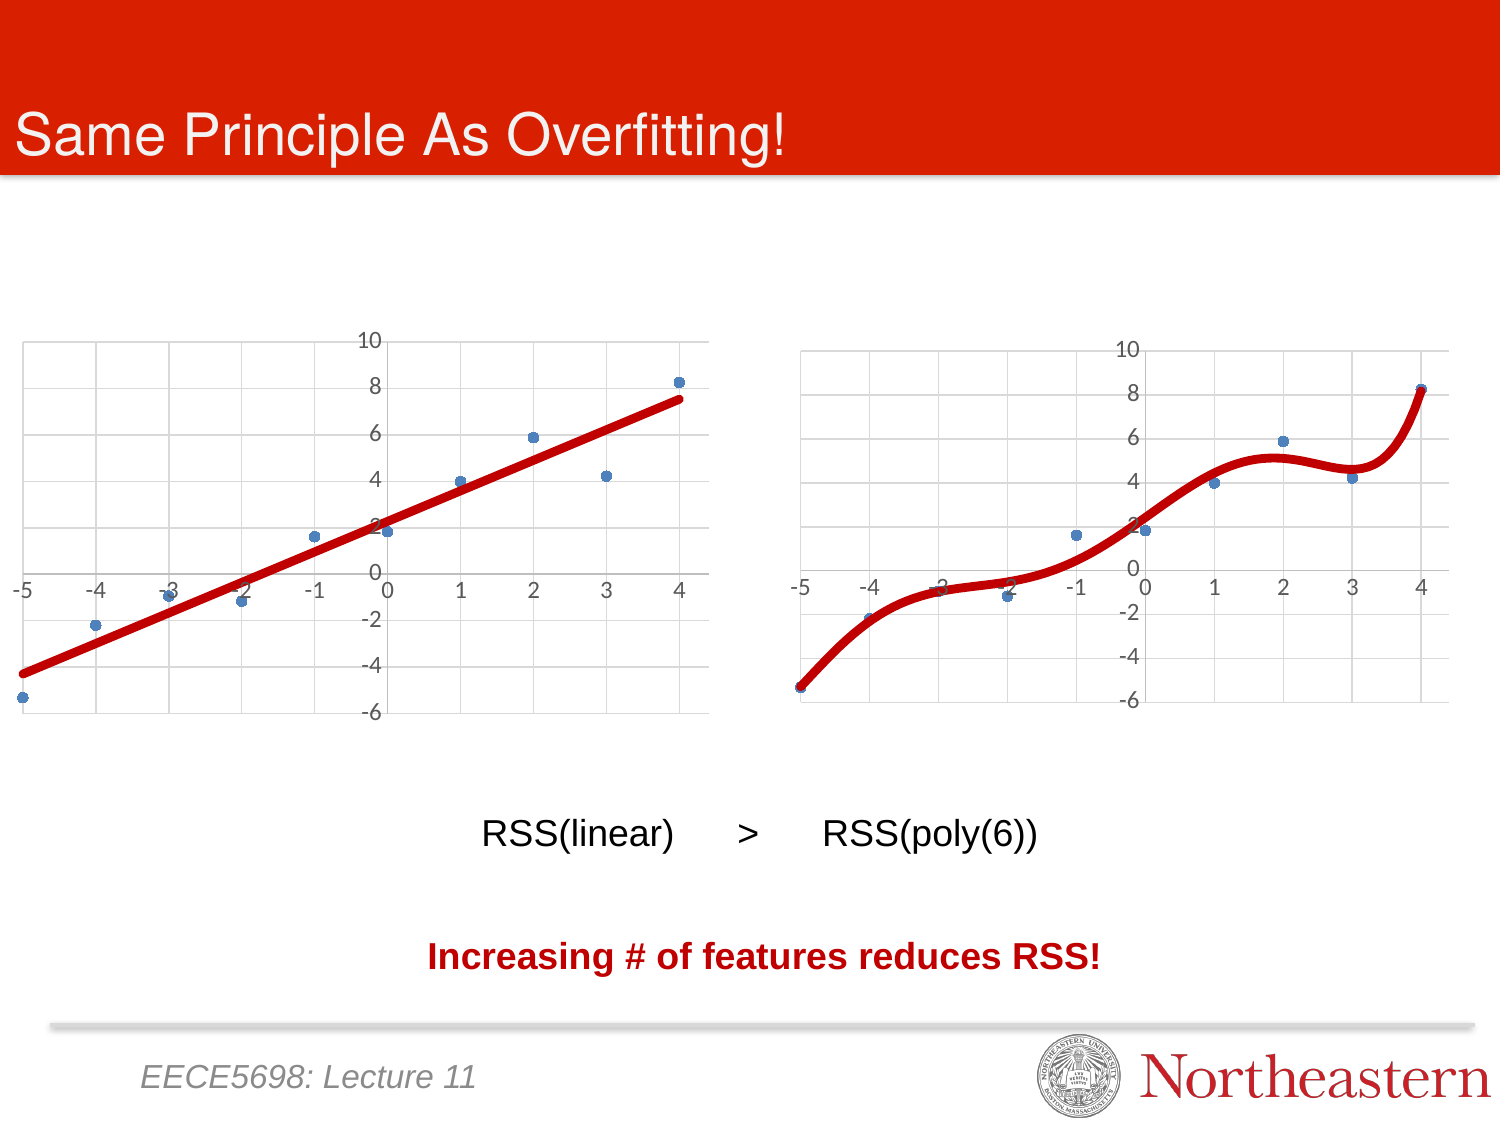

# Same Principle As Overfitting!

### Chart

| Category | Y-Value 1 |
|---|---|

### Chart

| Category | Y-Value 1 |
|---|---|
RSS(linear)      >      RSS(poly(6))
Increasing # of features reduces RSS!
EECE5698: Lecture 11